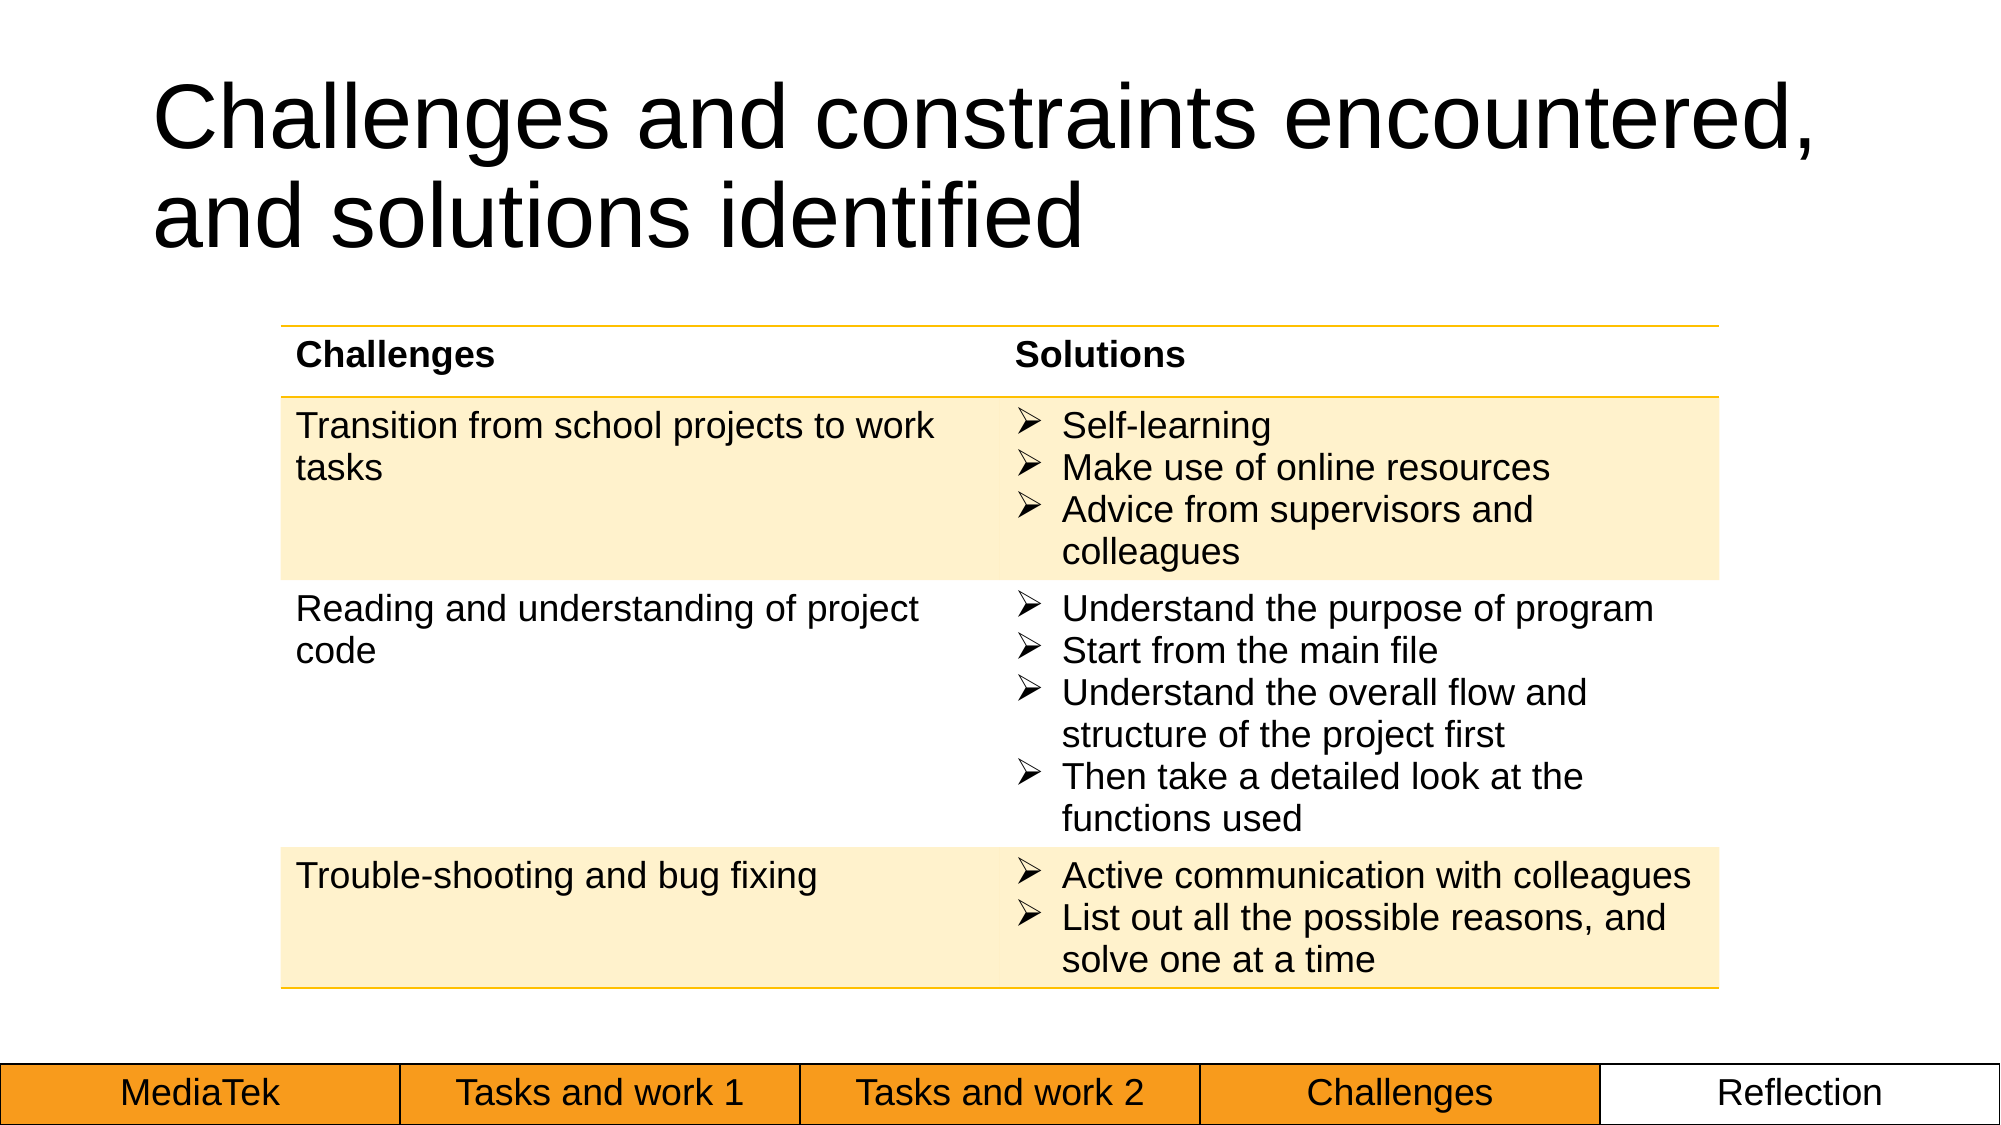

# Challenges and constraints encountered, and solutions identified
| Challenges | Solutions |
| --- | --- |
| Transition from school projects to work tasks | Self-learning Make use of online resources Advice from supervisors and colleagues |
| Reading and understanding of project code | Understand the purpose of program Start from the main file Understand the overall flow and structure of the project first Then take a detailed look at the functions used |
| Trouble-shooting and bug fixing | Active communication with colleagues List out all the possible reasons, and solve one at a time |
| MediaTek | Tasks and work 1 | Tasks and work 2 | Challenges | Reflection |
| --- | --- | --- | --- | --- |